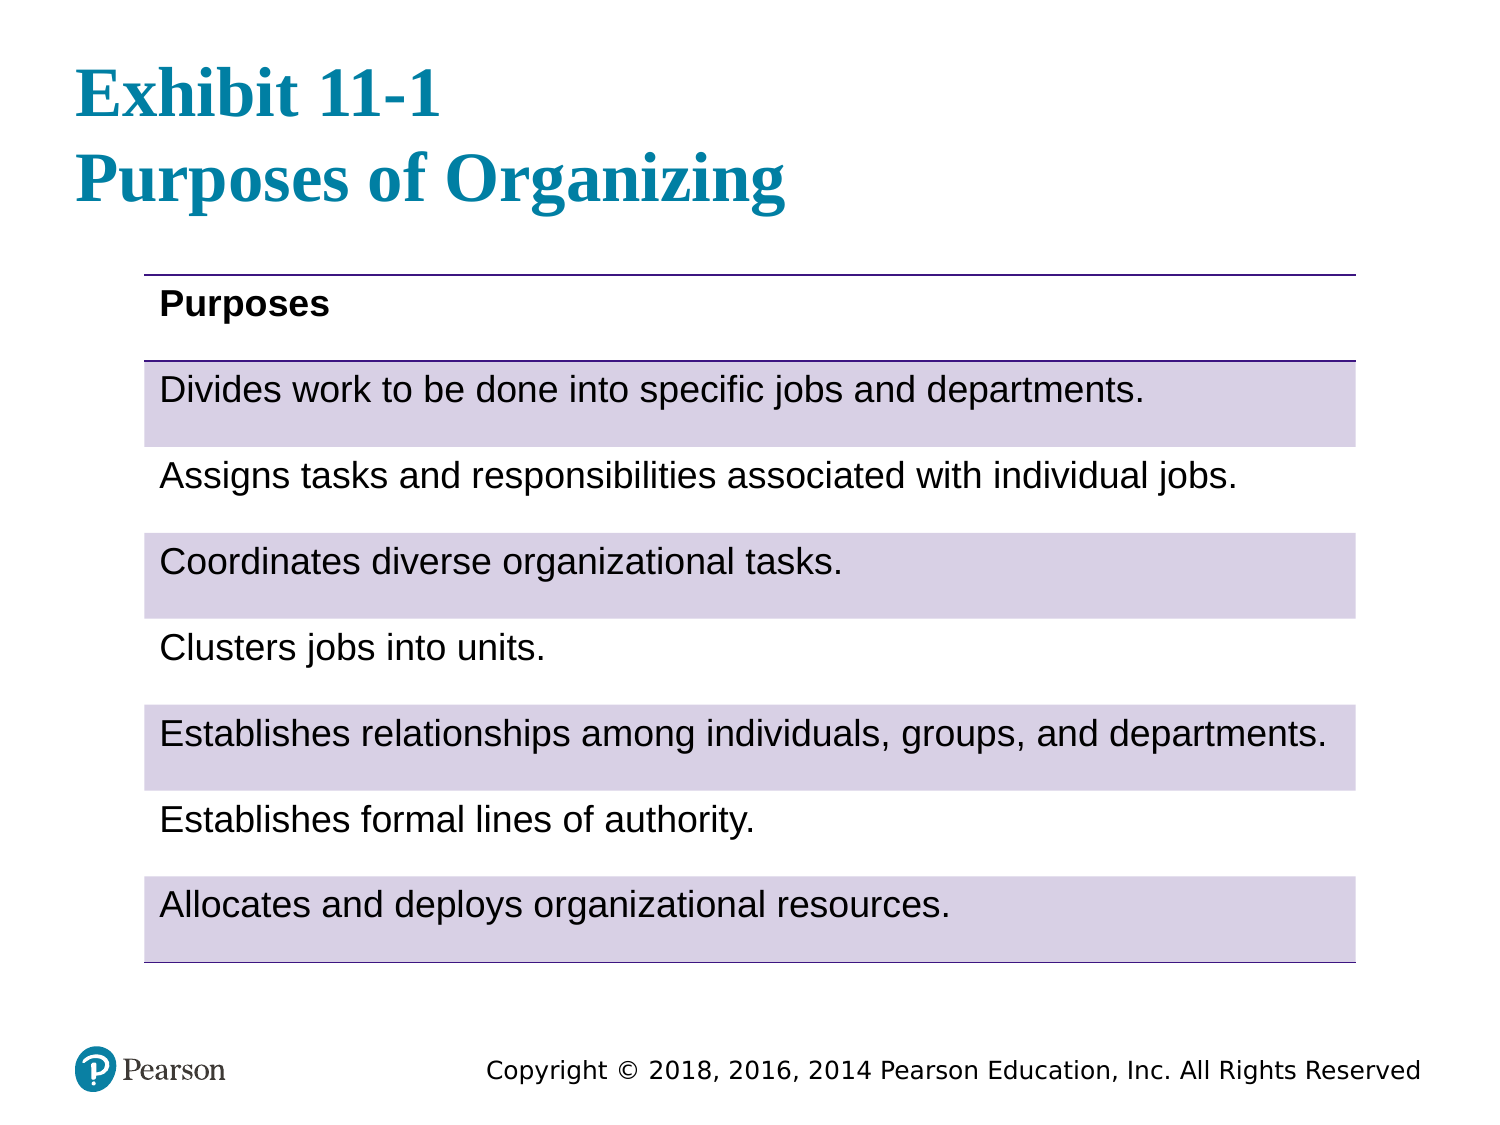

# Exhibit 11-1 Purposes of Organizing
| Purposes |
| --- |
| Divides work to be done into specific jobs and departments. |
| Assigns tasks and responsibilities associated with individual jobs. |
| Coordinates diverse organizational tasks. |
| Clusters jobs into units. |
| Establishes relationships among individuals, groups, and departments. |
| Establishes formal lines of authority. |
| Allocates and deploys organizational resources. |